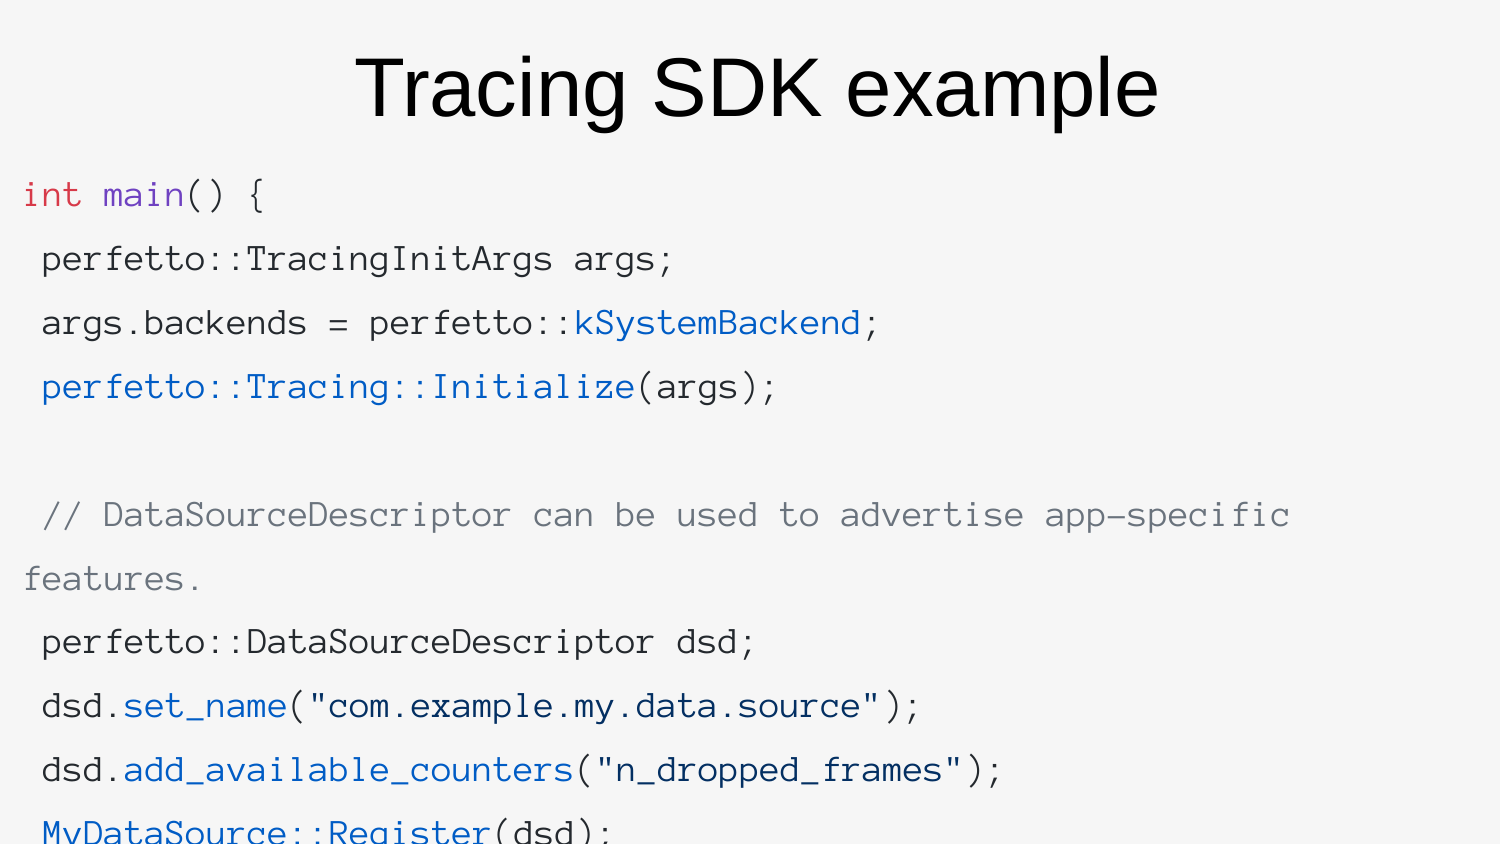

Tracing SDK example
int main() {
 perfetto::TracingInitArgs args;
 args.backends = perfetto::kSystemBackend;
 perfetto::Tracing::Initialize(args);

 // DataSourceDescriptor can be used to advertise app-specific features.
 perfetto::DataSourceDescriptor dsd;
 dsd.set_name("com.example.my.data.source");
 dsd.add_available_counters("n_dropped_frames");
 MyDataSource::Register(dsd);